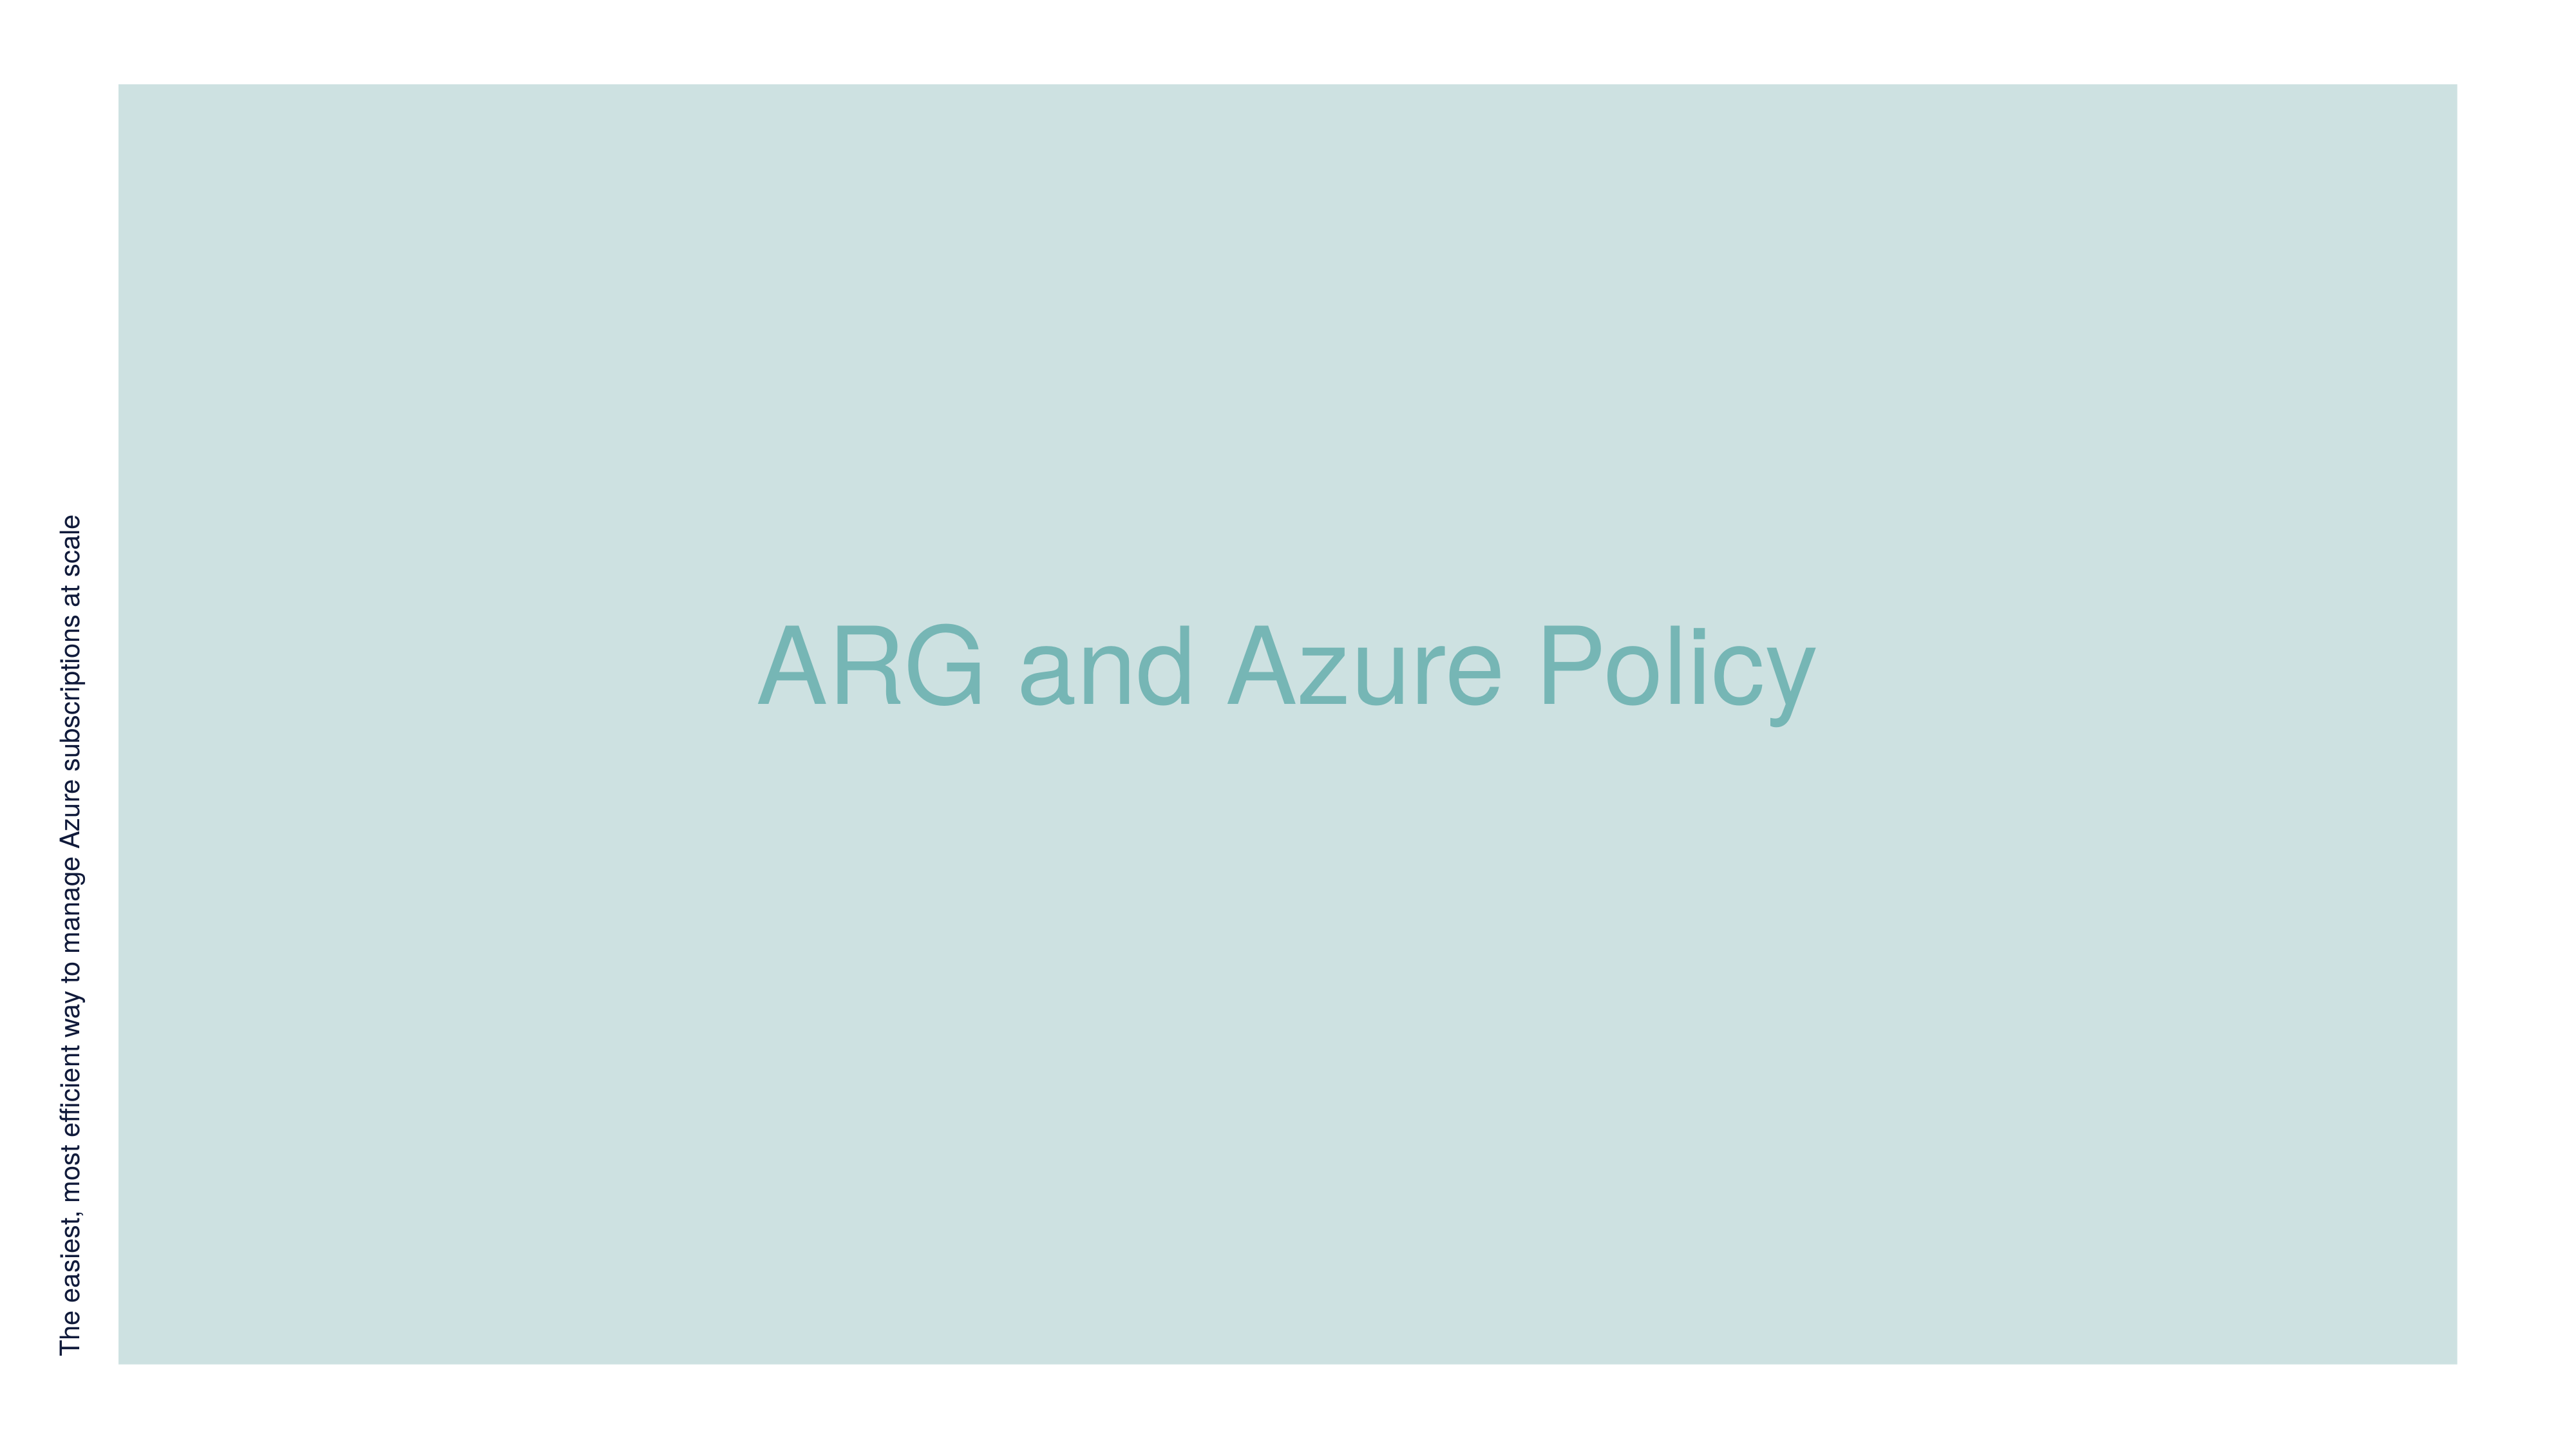

ARG and Azure Policy
The easiest, most efficient way to manage Azure subscriptions at scale